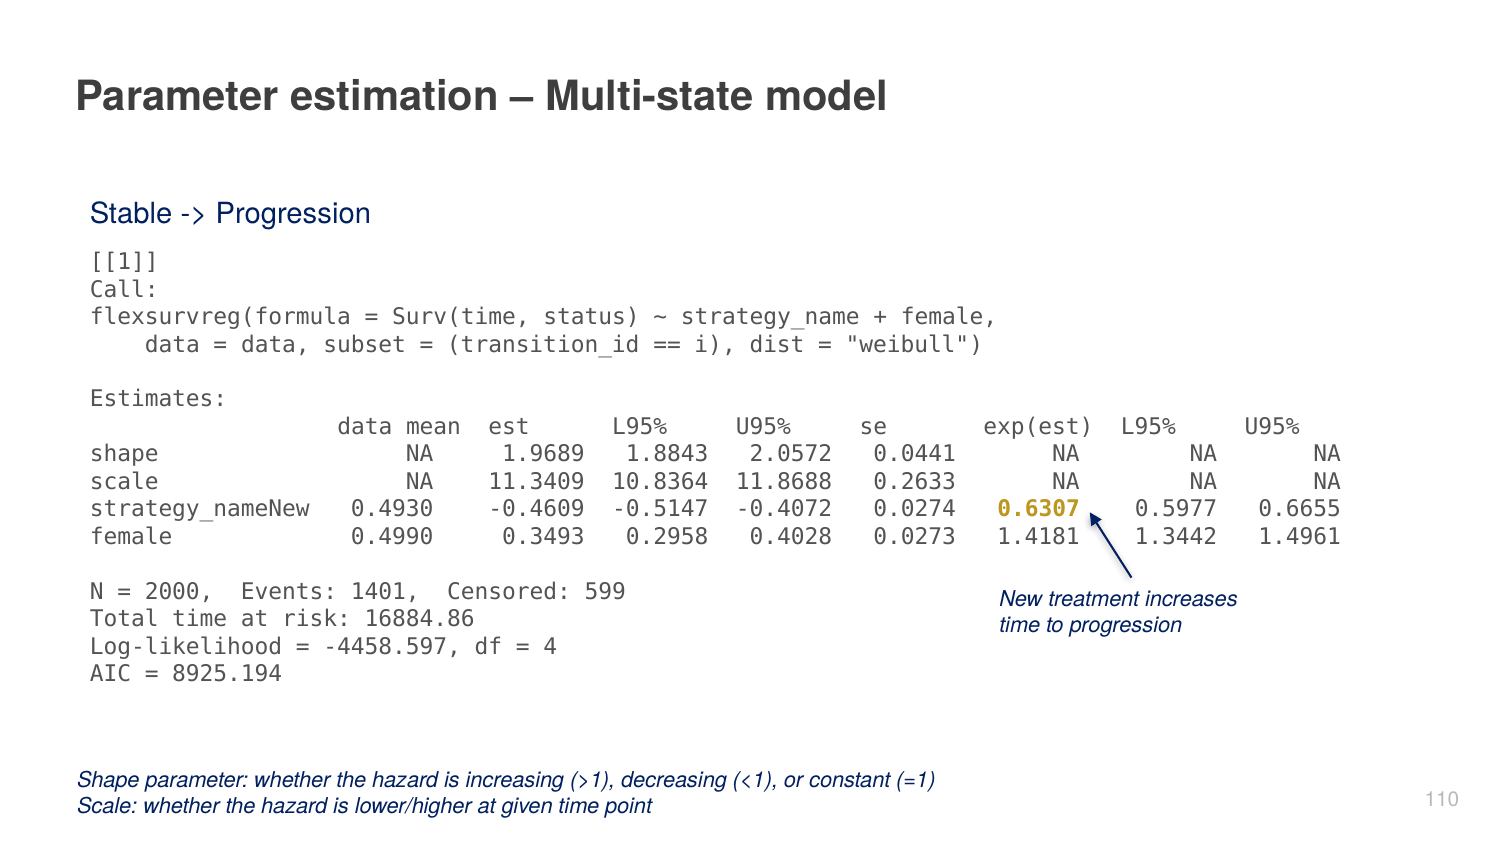

# Parameter estimation – Multi-state model
Stable -> Progression
[[1]]
Call:
flexsurvreg(formula = Surv(time, status) ~ strategy_name + female,
    data = data, subset = (transition_id == i), dist = "weibull")

Estimates:
                  data mean  est      L95%     U95%     se       exp(est)  L95%     U95%
shape                  NA     1.9689   1.8843   2.0572   0.0441       NA        NA       NA
scale                  NA    11.3409  10.8364  11.8688   0.2633       NA        NA       NA
strategy_nameNew   0.4930    -0.4609  -0.5147  -0.4072   0.0274   0.6307    0.5977   0.6655
female             0.4990     0.3493   0.2958   0.4028   0.0273   1.4181    1.3442   1.4961

N = 2000,  Events: 1401,  Censored: 599
Total time at risk: 16884.86
Log-likelihood = -4458.597, df = 4
AIC = 8925.194

New treatment increases time to progression

Shape parameter: whether the hazard is increasing (>1), decreasing (<1), or constant (=1)
Scale: whether the hazard is lower/higher at given time point

110